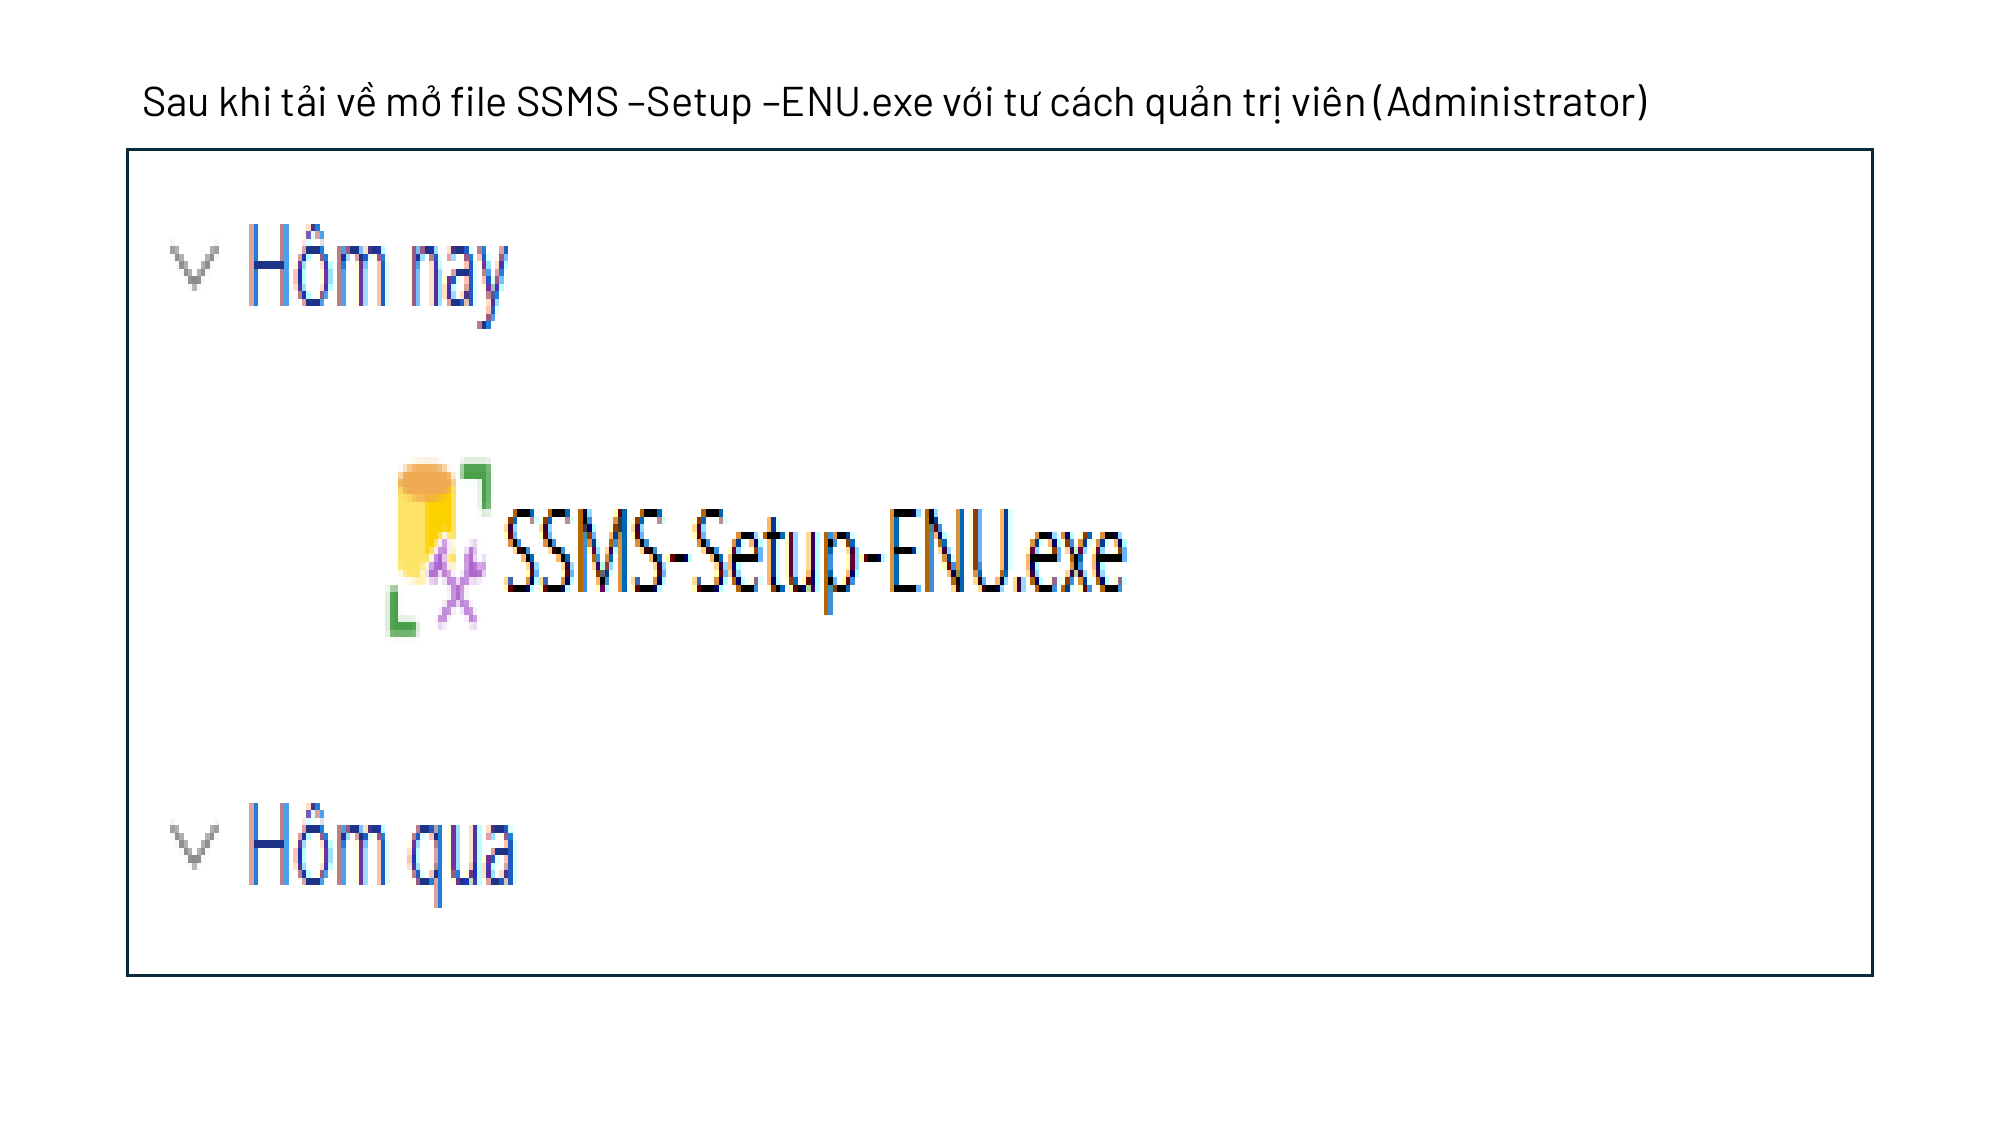

Sau khi tải về mở file SSMS –Setup –ENU.exe với tư cách quản trị viên (Administrator)